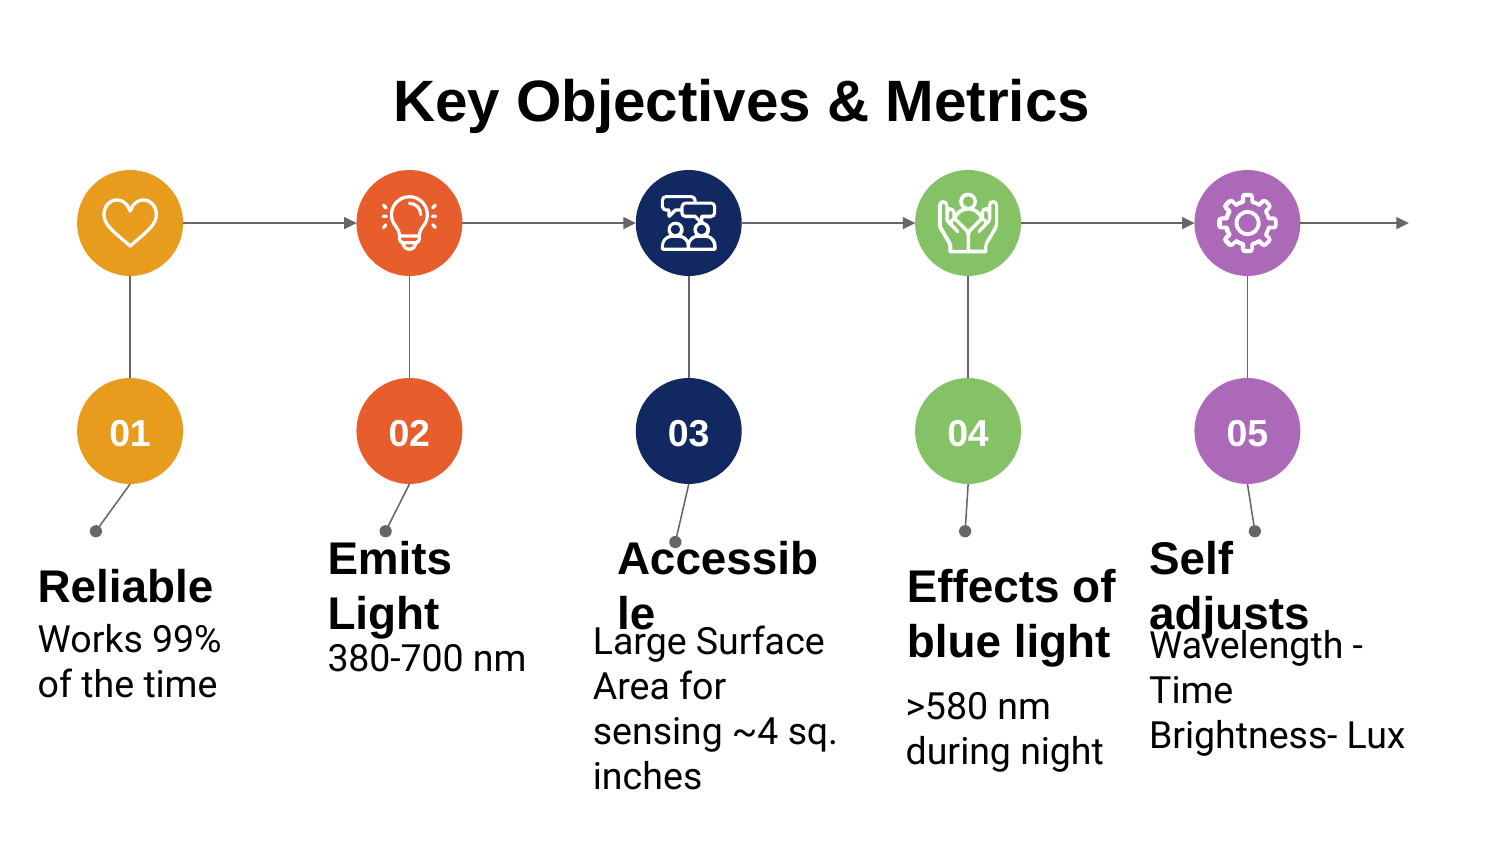

# Key Objectives & Metrics

01
02
03
04
05

Emits Light
Accessible

Effects of blue light
Self adjusts
Reliable
380-700 nm
Works 99% of the time
Large Surface Area for sensing ~4 sq. inches
>580 nm during night
Wavelength - Time
Brightness- Lux